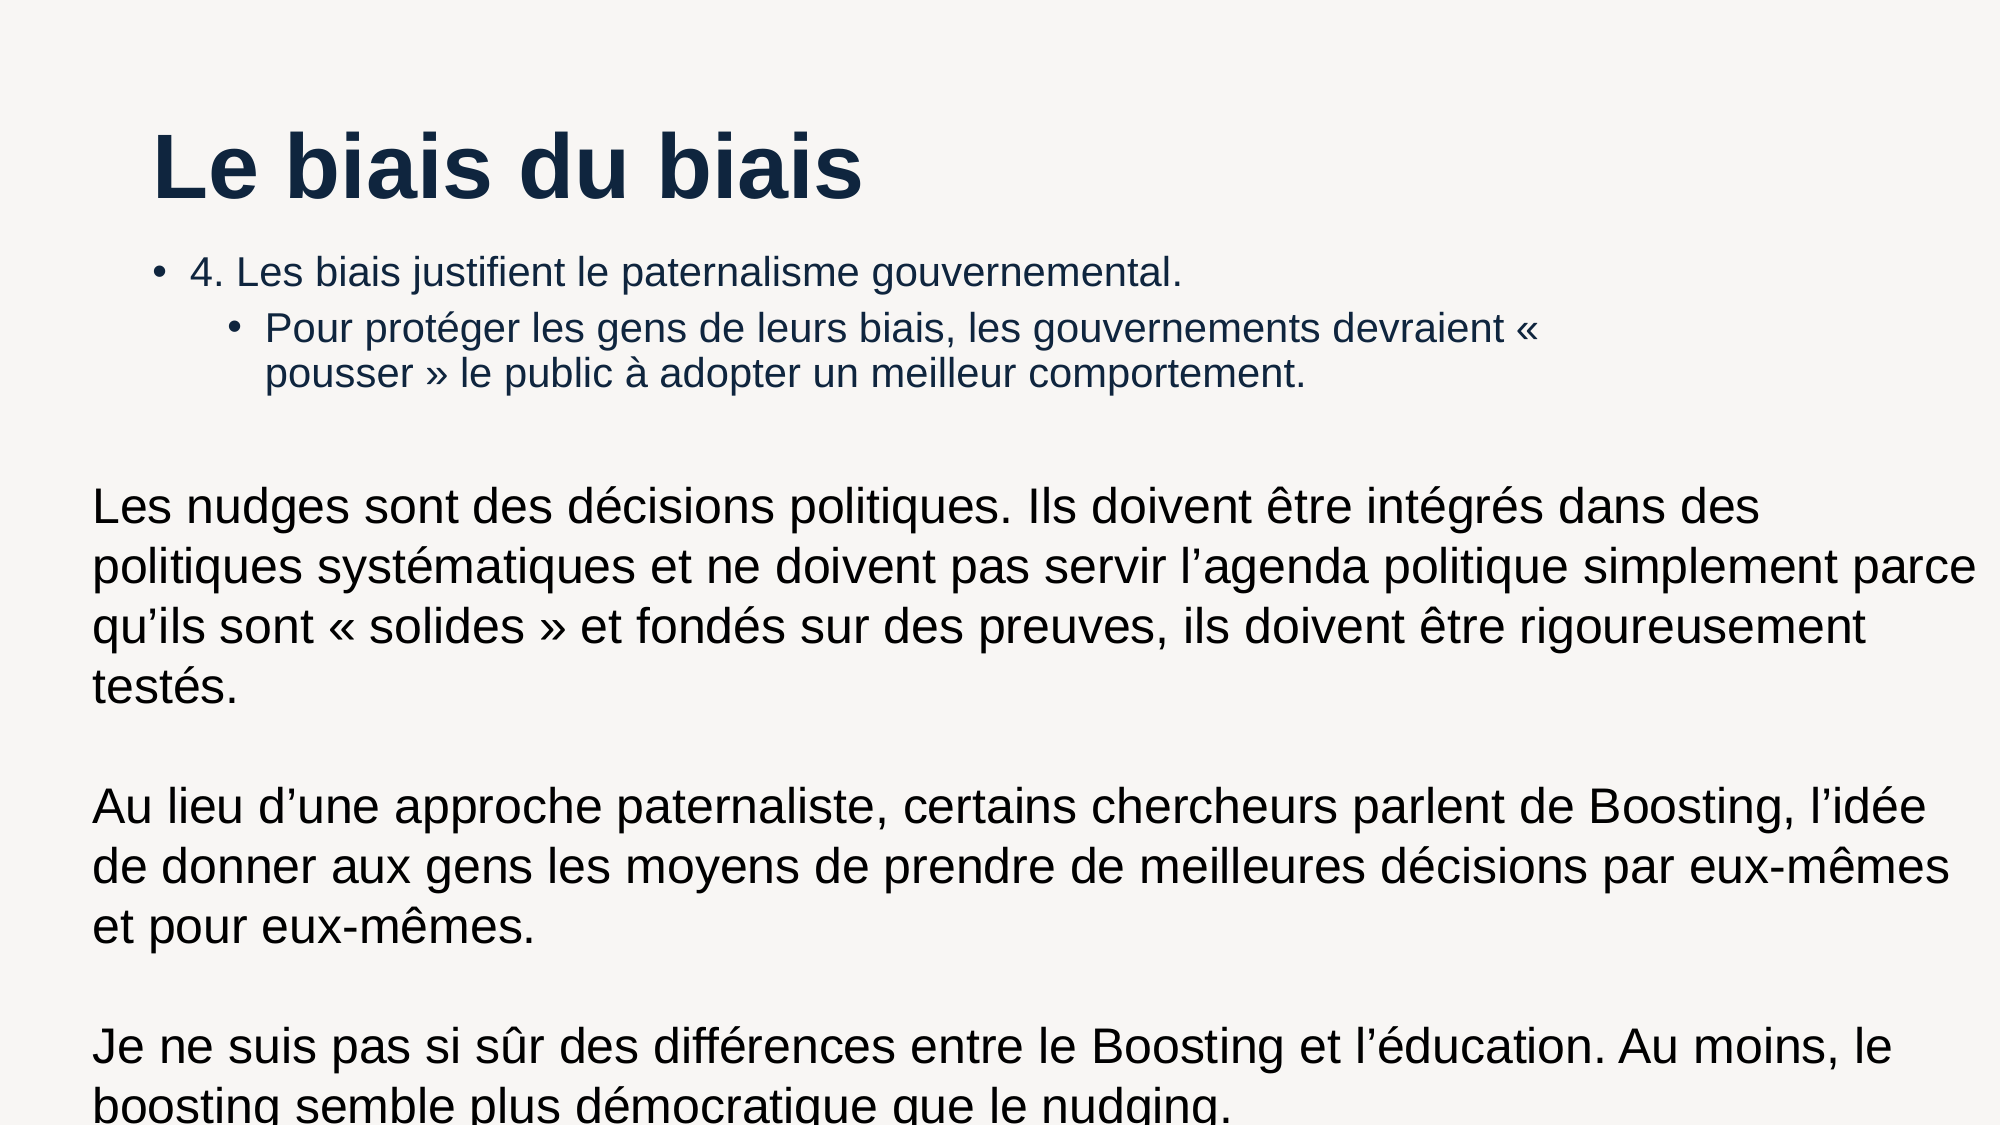

# Le biais du biais
4. Les biais justifient le paternalisme gouvernemental.
Pour protéger les gens de leurs biais, les gouvernements devraient « pousser » le public à adopter un meilleur comportement.
Les nudges sont des décisions politiques. Ils doivent être intégrés dans des politiques systématiques et ne doivent pas servir l’agenda politique simplement parce qu’ils sont « solides » et fondés sur des preuves, ils doivent être rigoureusement testés.

Au lieu d’une approche paternaliste, certains chercheurs parlent de Boosting, l’idée de donner aux gens les moyens de prendre de meilleures décisions par eux-mêmes et pour eux-mêmes.

Je ne suis pas si sûr des différences entre le Boosting et l’éducation. Au moins, le boosting semble plus démocratique que le nudging.